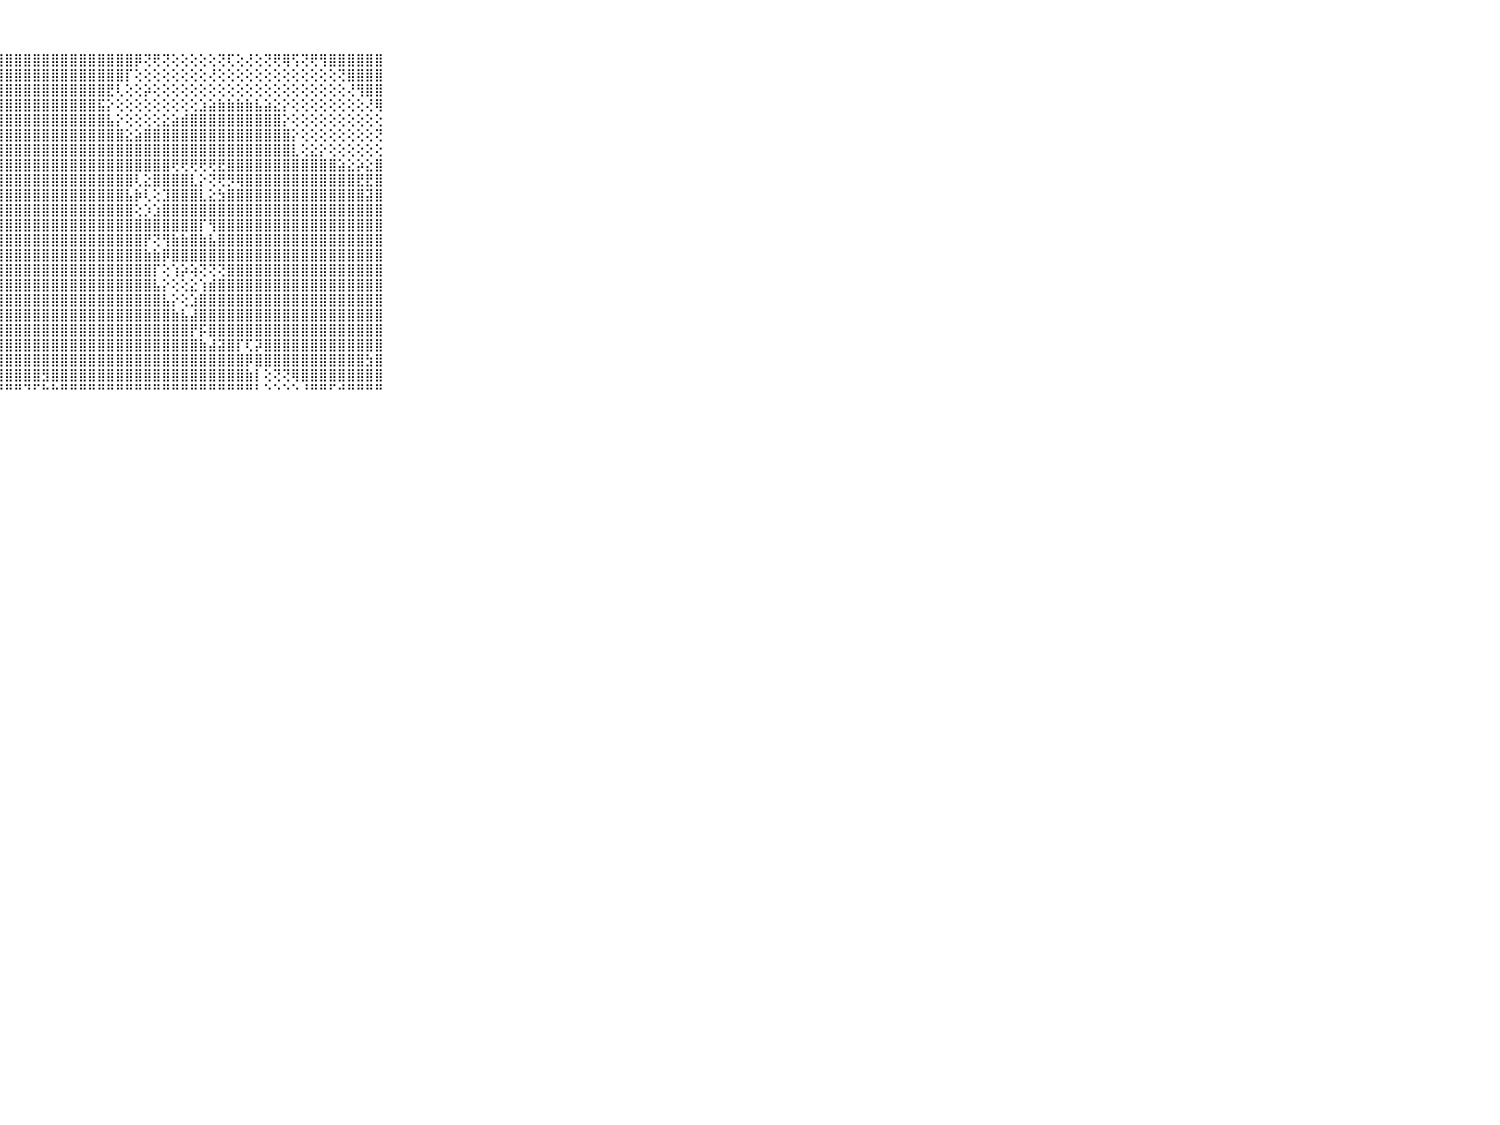

⠀⠀⠀⠀⠀⠀⠀⠀⠀⠀⠀⣿⣿⣿⣿⣿⣿⣿⣿⣿⣿⣿⣿⣿⣿⣿⣿⣿⣿⣿⣿⣿⣿⣿⣿⣿⣿⣿⣿⣿⣿⣿⡿⢝⢟⢝⢕⢕⢕⢕⢕⢝⢏⢕⢜⢕⢝⢟⢿⢫⢝⢟⢻⣿⣿⣿⣿⣿⣿⠀⠀⠀⠀⠀⠀⠀⠀⠀⠀⠀⠀
⠀⠀⠀⠀⠀⠀⠀⠀⠀⠀⠀⣿⣿⣿⣿⣿⣿⣿⣿⣿⣿⣿⣿⣿⣿⣿⣿⣿⣿⣿⣿⣿⣿⣿⣿⣿⣿⣿⣿⣿⣿⡏⢕⢕⢕⢕⢕⢕⢕⢕⢜⢕⢕⢕⢕⢕⢕⢕⢕⢕⢕⢕⢕⢕⢝⣿⣿⣿⣿⠀⠀⠀⠀⠀⠀⠀⠀⠀⠀⠀⠀
⠀⠀⠀⠀⠀⠀⠀⠀⠀⠀⠀⣿⣿⣿⣿⣿⣿⣿⣿⣿⣿⣿⣿⣿⣿⣿⣿⣿⣿⣿⣿⣿⣿⣿⣿⣿⣿⣿⣿⣟⢇⢕⢕⡵⢕⢕⢕⢕⢕⢕⢕⢕⢕⢕⢕⢕⢕⢕⢕⢕⢕⢕⢕⢕⢕⢜⢻⣿⣿⠀⠀⠀⠀⠀⠀⠀⠀⠀⠀⠀⠀
⠀⠀⠀⠀⠀⠀⠀⠀⠀⠀⠀⣿⣿⣿⣿⣿⣿⣿⣿⣿⣿⣿⣿⣿⣿⣿⣿⣿⣿⣿⣿⣿⣿⣿⣿⣿⣿⣿⣯⡕⢕⢕⢕⢕⢕⢕⢕⢕⢕⣱⣵⣷⣷⣷⣷⣧⣵⣕⡕⢕⢕⢕⢕⢕⢕⢕⢕⢜⢿⠀⠀⠀⠀⠀⠀⠀⠀⠀⠀⠀⠀
⠀⠀⠀⠀⠀⠀⠀⠀⠀⠀⠀⣿⣿⣿⣿⣿⣿⣿⣿⣿⣿⣿⣿⣿⣿⣿⣿⣿⣿⣿⣿⣿⣿⣿⣿⣿⣿⣿⣿⣧⡕⢕⢕⢕⢕⣕⣵⣾⣿⣿⣿⣿⣿⣿⣿⣿⣿⣿⡕⢕⢕⢕⢕⢕⢕⢕⢕⢕⢕⠀⠀⠀⠀⠀⠀⠀⠀⠀⠀⠀⠀
⠀⠀⠀⠀⠀⠀⠀⠀⠀⠀⠀⣿⣿⣿⣿⣿⣿⣿⣿⣿⣿⣿⣿⣿⣿⣿⣿⣿⣿⣿⣿⣿⣿⣿⣿⣿⣿⣿⣿⣿⣿⣕⣵⣿⣿⣿⣿⣿⣿⣿⣿⣿⣿⣿⣿⣿⣿⣿⣿⡕⢕⢕⢕⢕⢕⢕⢕⢕⢝⠀⠀⠀⠀⠀⠀⠀⠀⠀⠀⠀⠀
⠀⠀⠀⠀⠀⠀⠀⠀⠀⠀⠀⣿⣿⣿⣿⣿⣿⣿⣿⣿⣿⣿⣿⣿⣿⣿⣿⣿⣿⣿⣿⣿⣿⣿⣿⣿⣿⣿⣿⣿⣿⣿⣿⣿⣿⣿⣿⣿⣿⣿⣿⣿⣿⣿⣿⣿⣿⣿⣿⣇⢕⣕⡕⢕⢕⢕⢕⢕⢕⠀⠀⠀⠀⠀⠀⠀⠀⠀⠀⠀⠀
⠀⠀⠀⠀⠀⠀⠀⠀⠀⠀⠀⣿⣿⣿⣿⣿⣿⣿⣿⣿⣿⣿⣿⣿⣿⣿⣿⣿⣿⣿⣿⣿⣿⣿⣿⣿⣿⣿⣿⣿⣿⣿⣿⣿⣿⣿⢟⢟⢟⢟⢟⣟⣿⣿⣿⣿⣿⣿⣿⣿⣿⣿⣿⣿⣵⣕⡵⣕⣿⠀⠀⠀⠀⠀⠀⠀⠀⠀⠀⠀⠀
⠀⠀⠀⠀⠀⠀⠀⠀⠀⠀⠀⣿⣿⣿⣿⣿⣿⣿⣿⣿⣿⣿⣿⣿⣿⣿⣿⣿⣿⣿⣿⣿⣿⣿⣿⣿⣿⣿⣿⣿⣿⣿⢇⣕⣿⣿⣿⣿⣇⡕⢝⢟⡻⢿⣿⣿⣿⣿⣿⣿⣿⣿⣿⣿⣿⣿⣟⣟⣿⠀⠀⠀⠀⠀⠀⠀⠀⠀⠀⠀⠀
⠀⠀⠀⠀⠀⠀⠀⠀⠀⠀⠀⣿⣿⣿⣿⣿⣿⣿⣿⣿⣿⣿⣿⣿⣿⣿⣿⣿⣿⣿⣿⣿⣿⣿⣿⣿⣿⣿⣿⣿⣿⣧⡷⢇⢕⣹⣿⣿⣿⣇⣕⣳⣿⣿⣿⣿⣿⣿⣿⣿⣿⣿⣿⣿⣿⣿⣿⣽⣿⠀⠀⠀⠀⠀⠀⠀⠀⠀⠀⠀⠀
⠀⠀⠀⠀⠀⠀⠀⠀⠀⠀⠀⣿⣿⣿⣿⣿⣿⣿⣿⣿⣿⣿⣿⣿⣿⣿⣿⣿⣿⣿⣿⣿⣿⣿⣿⣿⣿⣿⣿⣿⣿⣿⢕⡱⣱⣿⣿⣿⣿⣿⣿⣿⣿⣿⣿⣿⣿⣿⣿⣿⣿⣿⣿⣿⣿⣿⣿⣿⣿⠀⠀⠀⠀⠀⠀⠀⠀⠀⠀⠀⠀
⠀⠀⠀⠀⠀⠀⠀⠀⠀⠀⠀⣿⣿⣿⣿⣿⣿⣿⣿⣿⣿⣿⣿⣿⣿⣿⣿⣿⣿⣿⣿⣿⣿⣿⣿⣿⣿⣿⣿⣿⣿⣿⣿⣿⣿⣿⣿⣿⣿⡏⢻⣿⣿⣿⣿⣿⣿⣿⣿⣿⣿⣿⣿⣿⣿⣿⣿⣿⣿⠀⠀⠀⠀⠀⠀⠀⠀⠀⠀⠀⠀
⠀⠀⠀⠀⠀⠀⠀⠀⠀⠀⠀⣿⣿⣿⣿⣿⣿⣿⣿⣿⣿⣿⣿⣿⣿⣿⣿⣿⣿⣿⣿⣿⣿⣿⣿⣿⣿⣿⣿⣿⣿⣿⣿⡟⢝⢻⣷⣷⣿⣷⣧⣿⣿⣿⣿⣿⣿⣿⣿⣿⣿⣿⣿⣿⣿⣿⣿⣿⣿⠀⠀⠀⠀⠀⠀⠀⠀⠀⠀⠀⠀
⠀⠀⠀⠀⠀⠀⠀⠀⠀⠀⠀⣿⣿⣿⣿⣿⣿⣿⣿⣿⣿⣿⣿⣿⣿⣿⣿⣿⣿⣿⣿⣿⣿⣿⣿⣿⣿⣿⣿⣿⣿⣿⣿⣷⣷⡿⣿⣿⣿⣿⣿⣿⣿⣿⣿⣿⣿⣿⣿⣿⣿⣿⣿⣿⣿⣿⣿⣿⣿⠀⠀⠀⠀⠀⠀⠀⠀⠀⠀⠀⠀
⠀⠀⠀⠀⠀⠀⠀⠀⠀⠀⠀⣿⣿⣿⣿⣿⣿⣿⣿⣿⣿⣿⣿⣿⣿⣿⣿⣿⣿⣿⣿⣿⣿⣿⣿⣿⣿⣿⣿⣿⣿⣿⣿⣿⡏⢕⢱⡵⢵⢝⢝⢝⣿⣿⣿⣿⣿⣿⣿⣿⣿⣿⣿⣿⣿⣿⣿⣿⣿⠀⠀⠀⠀⠀⠀⠀⠀⠀⠀⠀⠀
⠀⠀⠀⠀⠀⠀⠀⠀⠀⠀⠀⣿⣿⣿⣿⣿⣿⣿⣿⣿⣿⣿⣿⣿⣿⣿⣿⣿⣿⣿⣿⣿⣿⣿⣿⣿⣿⣿⣿⣿⣿⣿⣿⣿⣧⡕⢕⢕⣕⢱⣾⣿⣿⣿⣿⣿⣿⣿⣿⣿⣿⣿⣿⣿⣿⣿⣿⣿⣿⠀⠀⠀⠀⠀⠀⠀⠀⠀⠀⠀⠀
⠀⠀⠀⠀⠀⠀⠀⠀⠀⠀⠀⣿⣿⣿⣿⣿⣿⣿⣿⣿⣿⣿⣿⣿⣿⣿⣿⣿⣿⣿⣿⣿⣿⣿⣿⣿⣿⣿⣿⣿⣿⣿⣿⣿⣿⣧⡕⢕⣱⣿⣿⣿⣿⣿⣿⣿⣿⣿⣿⣿⣿⣿⣿⣿⣿⣿⣿⣿⣿⠀⠀⠀⠀⠀⠀⠀⠀⠀⠀⠀⠀
⠀⠀⠀⠀⠀⠀⠀⠀⠀⠀⠀⣿⣿⣿⣿⣿⣿⣿⣿⣿⣿⣿⣿⣿⣿⣿⣿⣿⣿⣿⣿⣿⣿⣿⣿⣿⣿⣿⣿⣿⣿⣿⣿⣿⣿⣿⣷⣧⣼⣿⣿⣿⣿⣿⣿⣿⣿⣿⣿⣿⣿⣿⣿⣿⣿⣿⣿⣿⣿⠀⠀⠀⠀⠀⠀⠀⠀⠀⠀⠀⠀
⠀⠀⠀⠀⠀⠀⠀⠀⠀⠀⠀⣿⣿⣿⣿⣿⣿⣿⣿⣿⣿⣿⣿⣿⣿⣿⣿⣿⣿⣿⣿⣿⣿⣿⣿⣿⣿⣿⣿⣿⣿⣿⣿⣿⣿⣿⣿⣿⡟⡯⣿⣿⣿⣿⣿⣿⣿⣿⣿⣿⣿⣿⣿⣿⣿⣿⣿⣿⣿⠀⠀⠀⠀⠀⠀⠀⠀⠀⠀⠀⠀
⠀⠀⠀⠀⠀⠀⠀⠀⠀⠀⠀⣿⣿⣿⣿⣿⣿⣿⣿⣿⣿⣿⣿⣿⣿⣿⣿⣿⣿⣿⣿⣿⣿⣿⣿⣿⣿⣿⣿⣿⣿⣿⣿⣿⣿⣿⣿⣿⣿⣷⣼⣽⣿⡏⢏⡽⣿⣿⣿⣿⣿⣿⣿⣿⣿⣿⣿⣿⣿⠀⠀⠀⠀⠀⠀⠀⠀⠀⠀⠀⠀
⠀⠀⠀⠀⠀⠀⠀⠀⠀⠀⠀⣿⣿⣿⣿⣿⣿⣿⣿⣿⣿⣿⣿⣿⣿⣿⣿⣿⣿⣿⣿⣿⣿⣿⣿⣿⣿⣿⣿⣿⣿⣿⣿⣿⣿⣿⣿⣿⣿⣿⣿⣿⣿⣿⡿⣿⣿⣿⣿⣿⣿⣿⣿⣿⣿⣿⣿⣳⣿⠀⠀⠀⠀⠀⠀⠀⠀⠀⠀⠀⠀
⠀⠀⠀⠀⠀⠀⠀⠀⠀⠀⠀⣿⣿⣿⣿⣿⣿⣿⣿⣿⣿⣿⣿⣿⣿⣿⣿⣿⣿⣿⣿⣿⣻⣿⣿⣿⣿⣿⣿⣿⣿⣿⣿⣿⣿⣿⣿⣿⣿⣿⣿⣿⣿⣿⣷⡇⢕⢝⢝⢿⣿⣿⣿⣿⣿⣿⣿⣿⣿⠀⠀⠀⠀⠀⠀⠀⠀⠀⠀⠀⠀
⠀⠀⠀⠀⠀⠀⠀⠀⠀⠀⠀⠛⠛⠛⠛⠛⠛⠛⠛⠛⠛⠛⠛⠛⠛⠛⠛⠛⠛⠛⠙⠋⠓⠓⠛⠛⠛⠛⠛⠛⠛⠛⠛⠛⠛⠛⠛⠛⠛⠛⠛⠛⠛⠛⠛⠃⠑⠑⠑⠑⠘⠛⠛⠋⠚⠛⠛⠛⠛⠀⠀⠀⠀⠀⠀⠀⠀⠀⠀⠀⠀